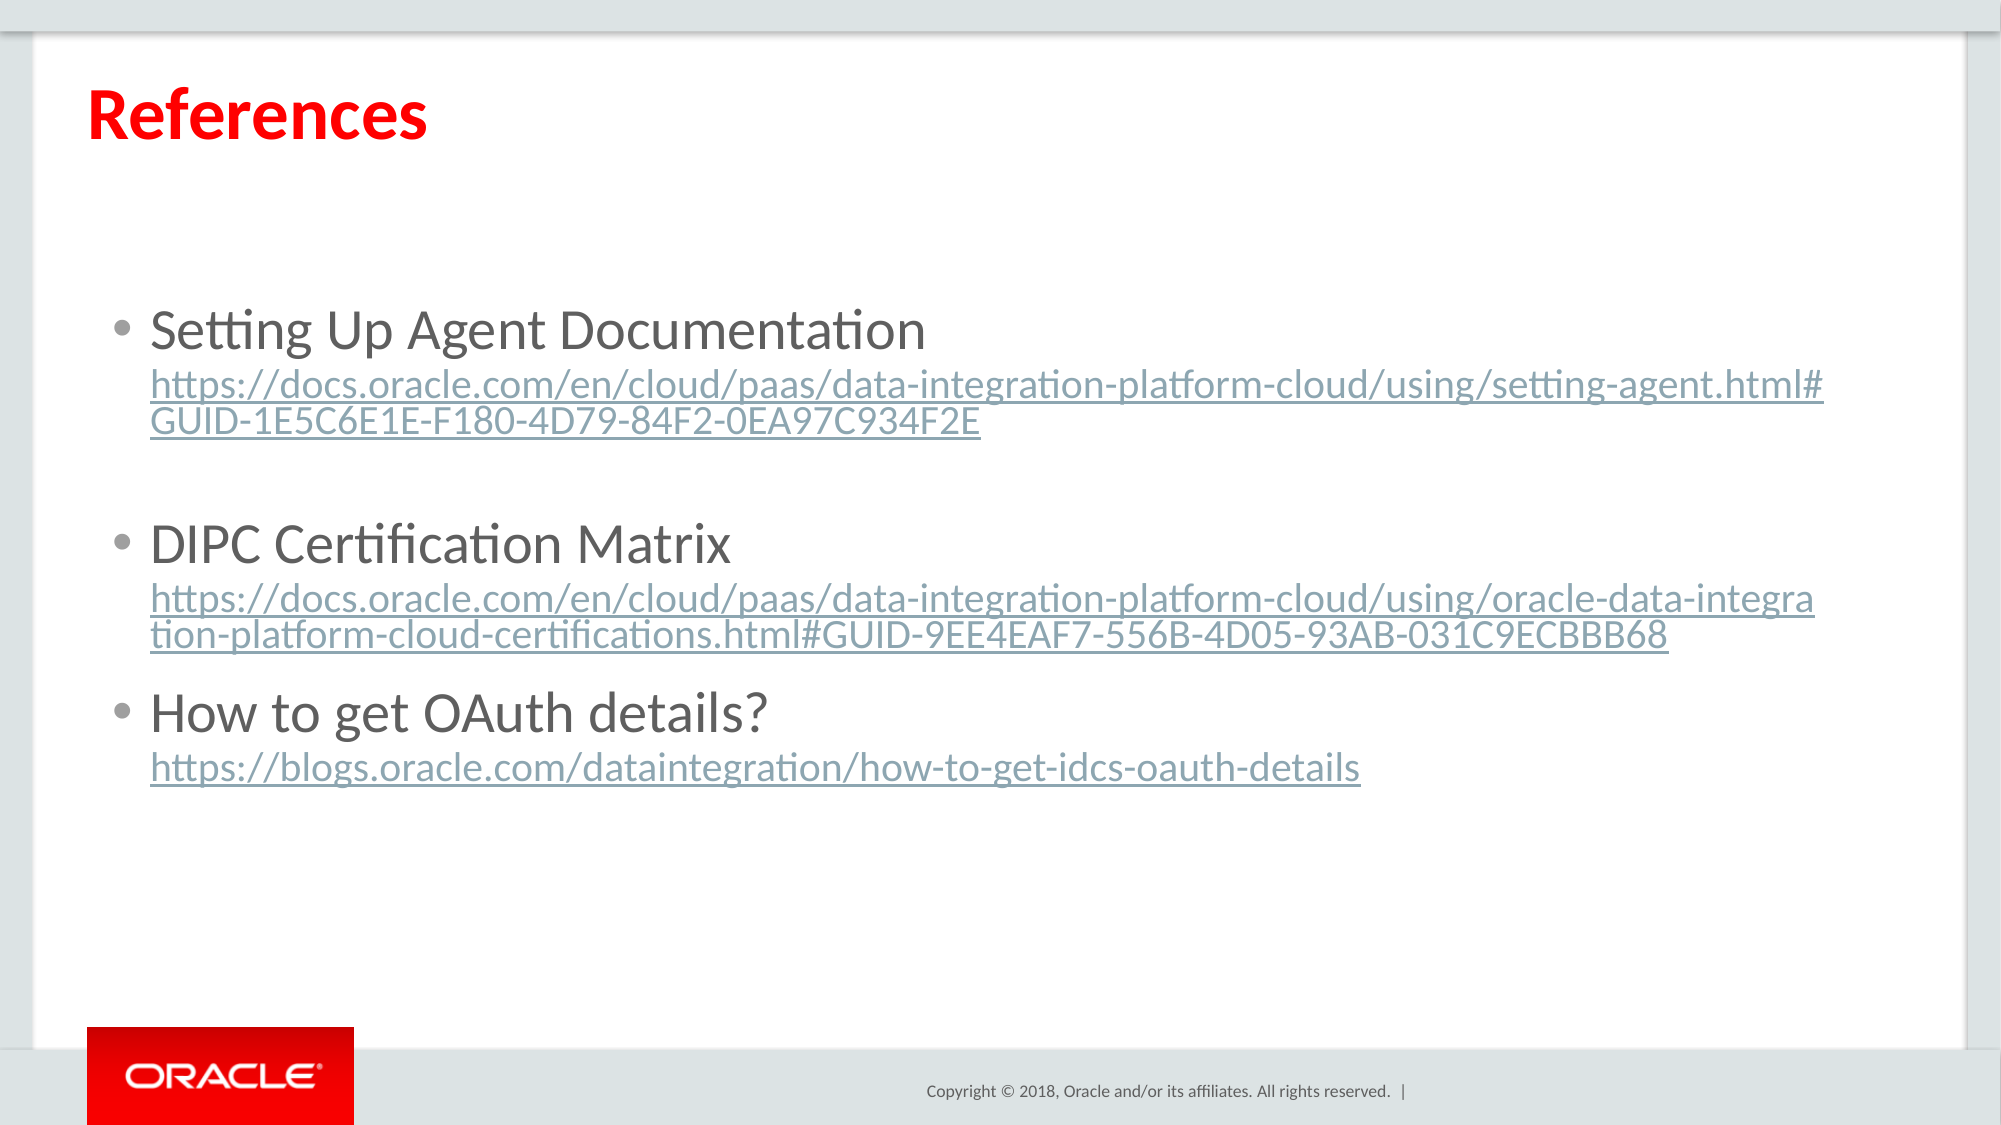

# References
Setting Up Agent Documentation
https://docs.oracle.com/en/cloud/paas/data-integration-platform-cloud/using/setting-agent.html#GUID-1E5C6E1E-F180-4D79-84F2-0EA97C934F2E
DIPC Certification Matrix
https://docs.oracle.com/en/cloud/paas/data-integration-platform-cloud/using/oracle-data-integration-platform-cloud-certifications.html#GUID-9EE4EAF7-556B-4D05-93AB-031C9ECBBB68
How to get OAuth details?
https://blogs.oracle.com/dataintegration/how-to-get-idcs-oauth-details